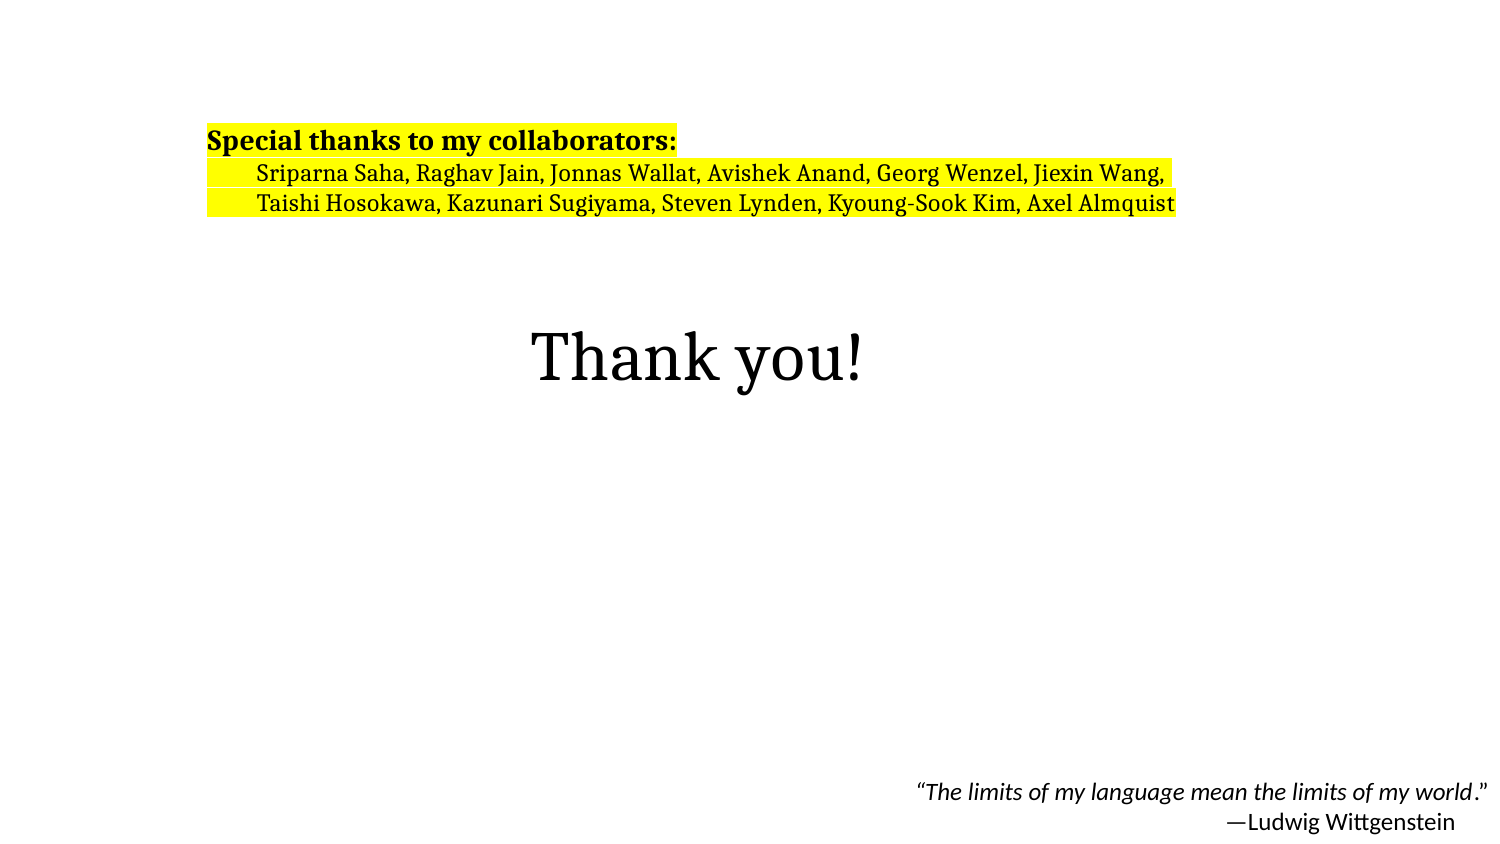

# Thank you!
Special thanks to my collaborators:
         Sriparna Saha, Raghav Jain, Jonnas Wallat, Avishek Anand, Georg Wenzel, Jiexin Wang,
         Taishi Hosokawa, Kazunari Sugiyama, Steven Lynden, Kyoung-Sook Kim, Axel Almquist
“The limits of my language mean the limits of my world.”
                                                      —Ludwig Wittgenstein